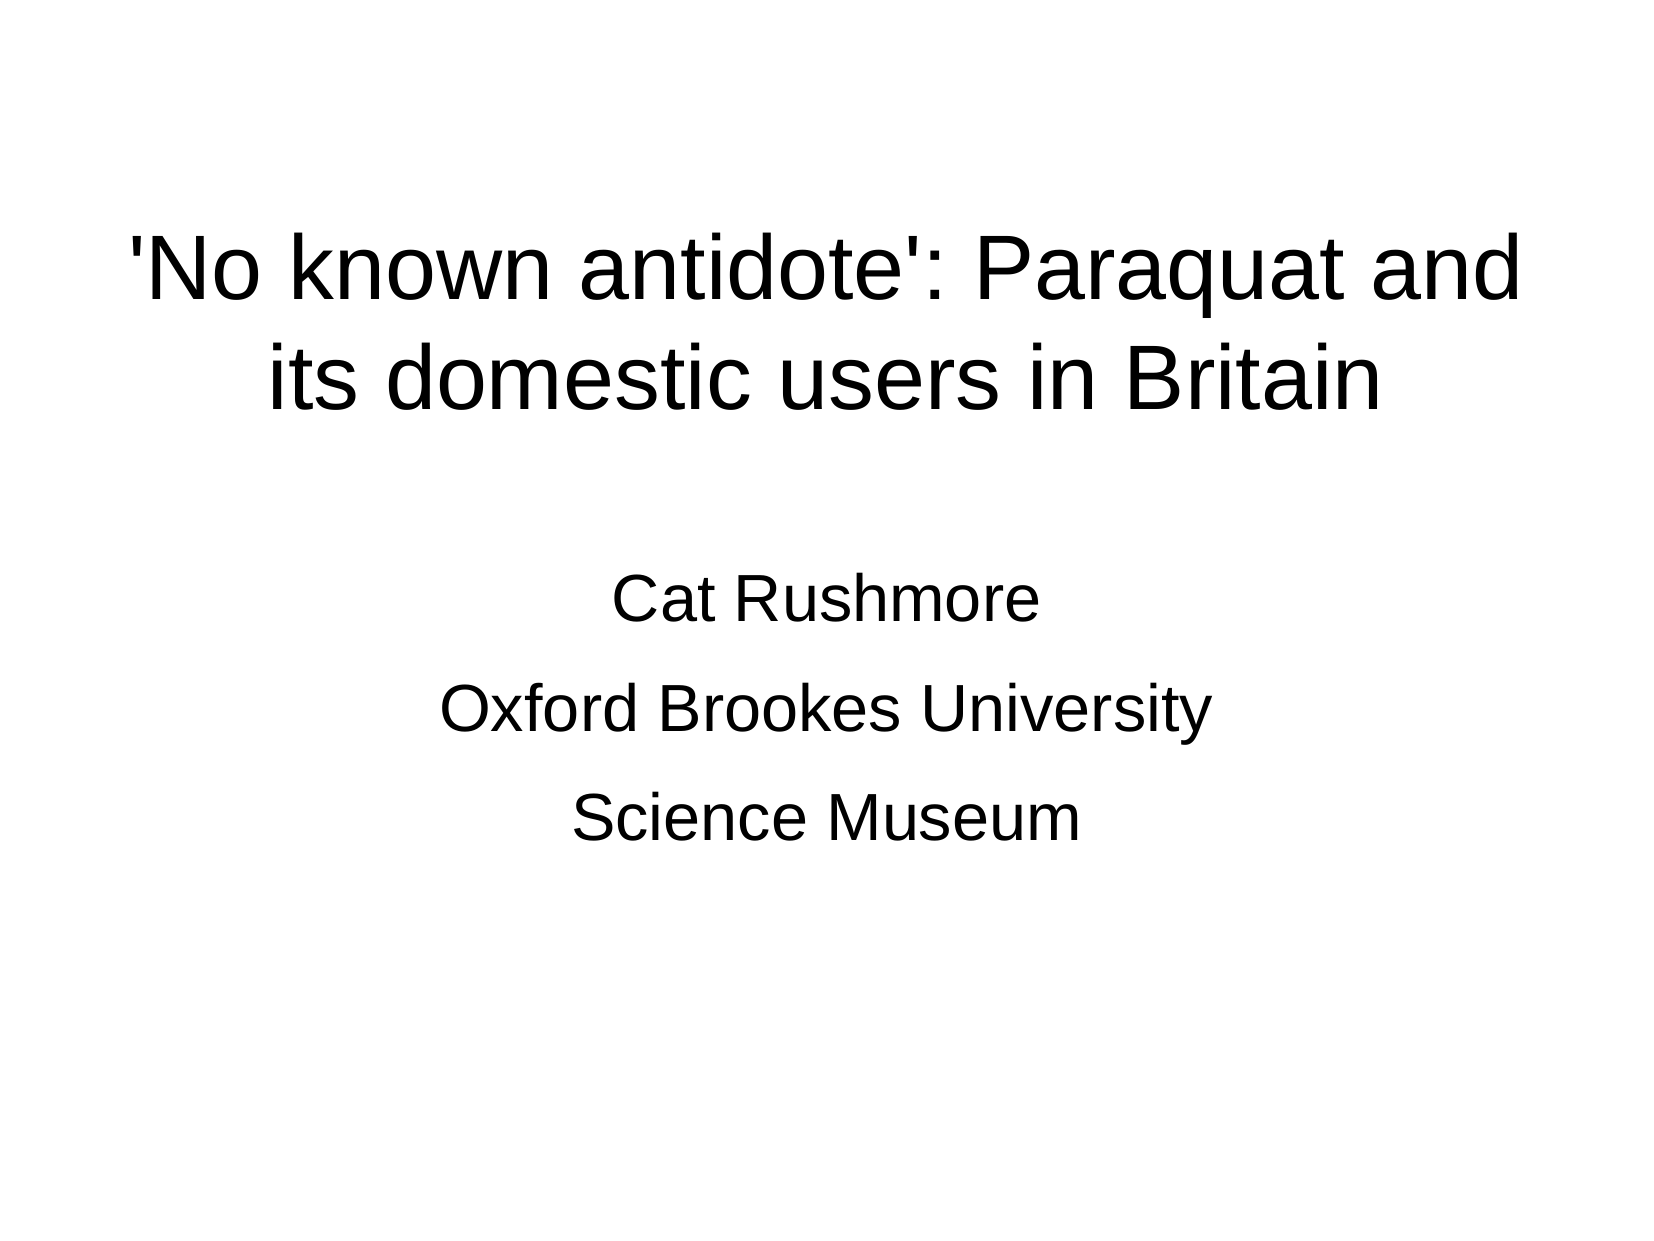

'No known antidote': Paraquat and its domestic users in Britain

Cat Rushmore
Oxford Brookes University
Science Museum